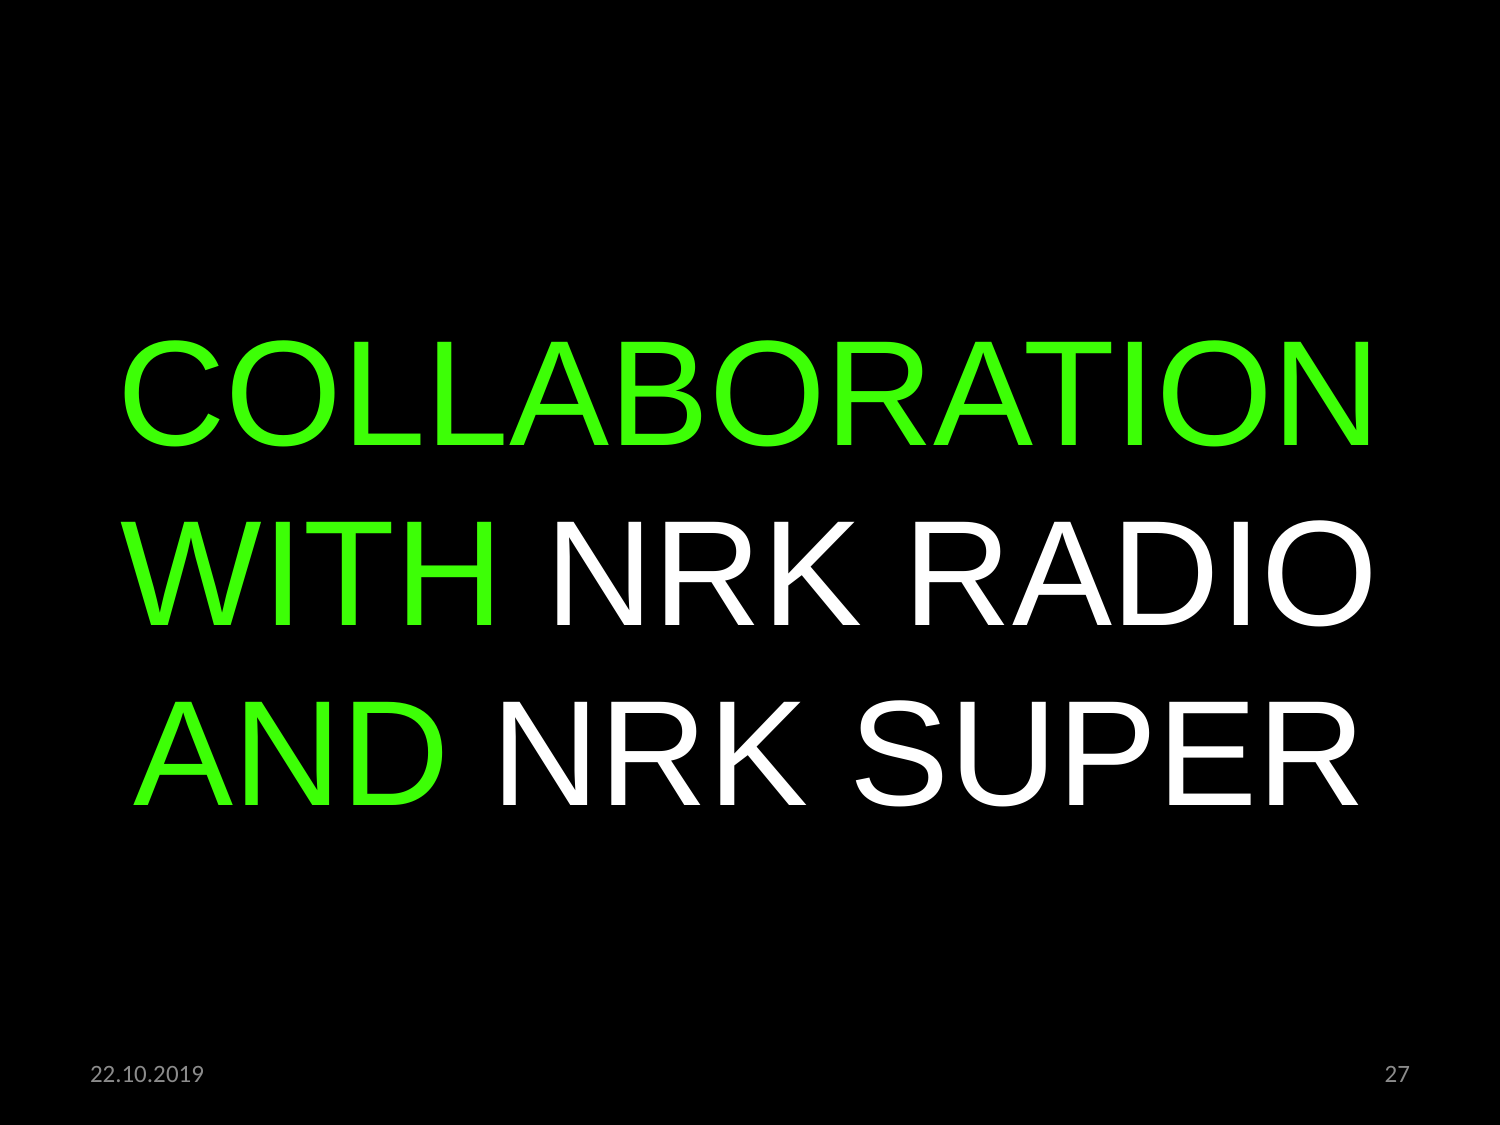

COLLABORATION WITH NRK RADIO AND NRK SUPER
22.10.2019
27